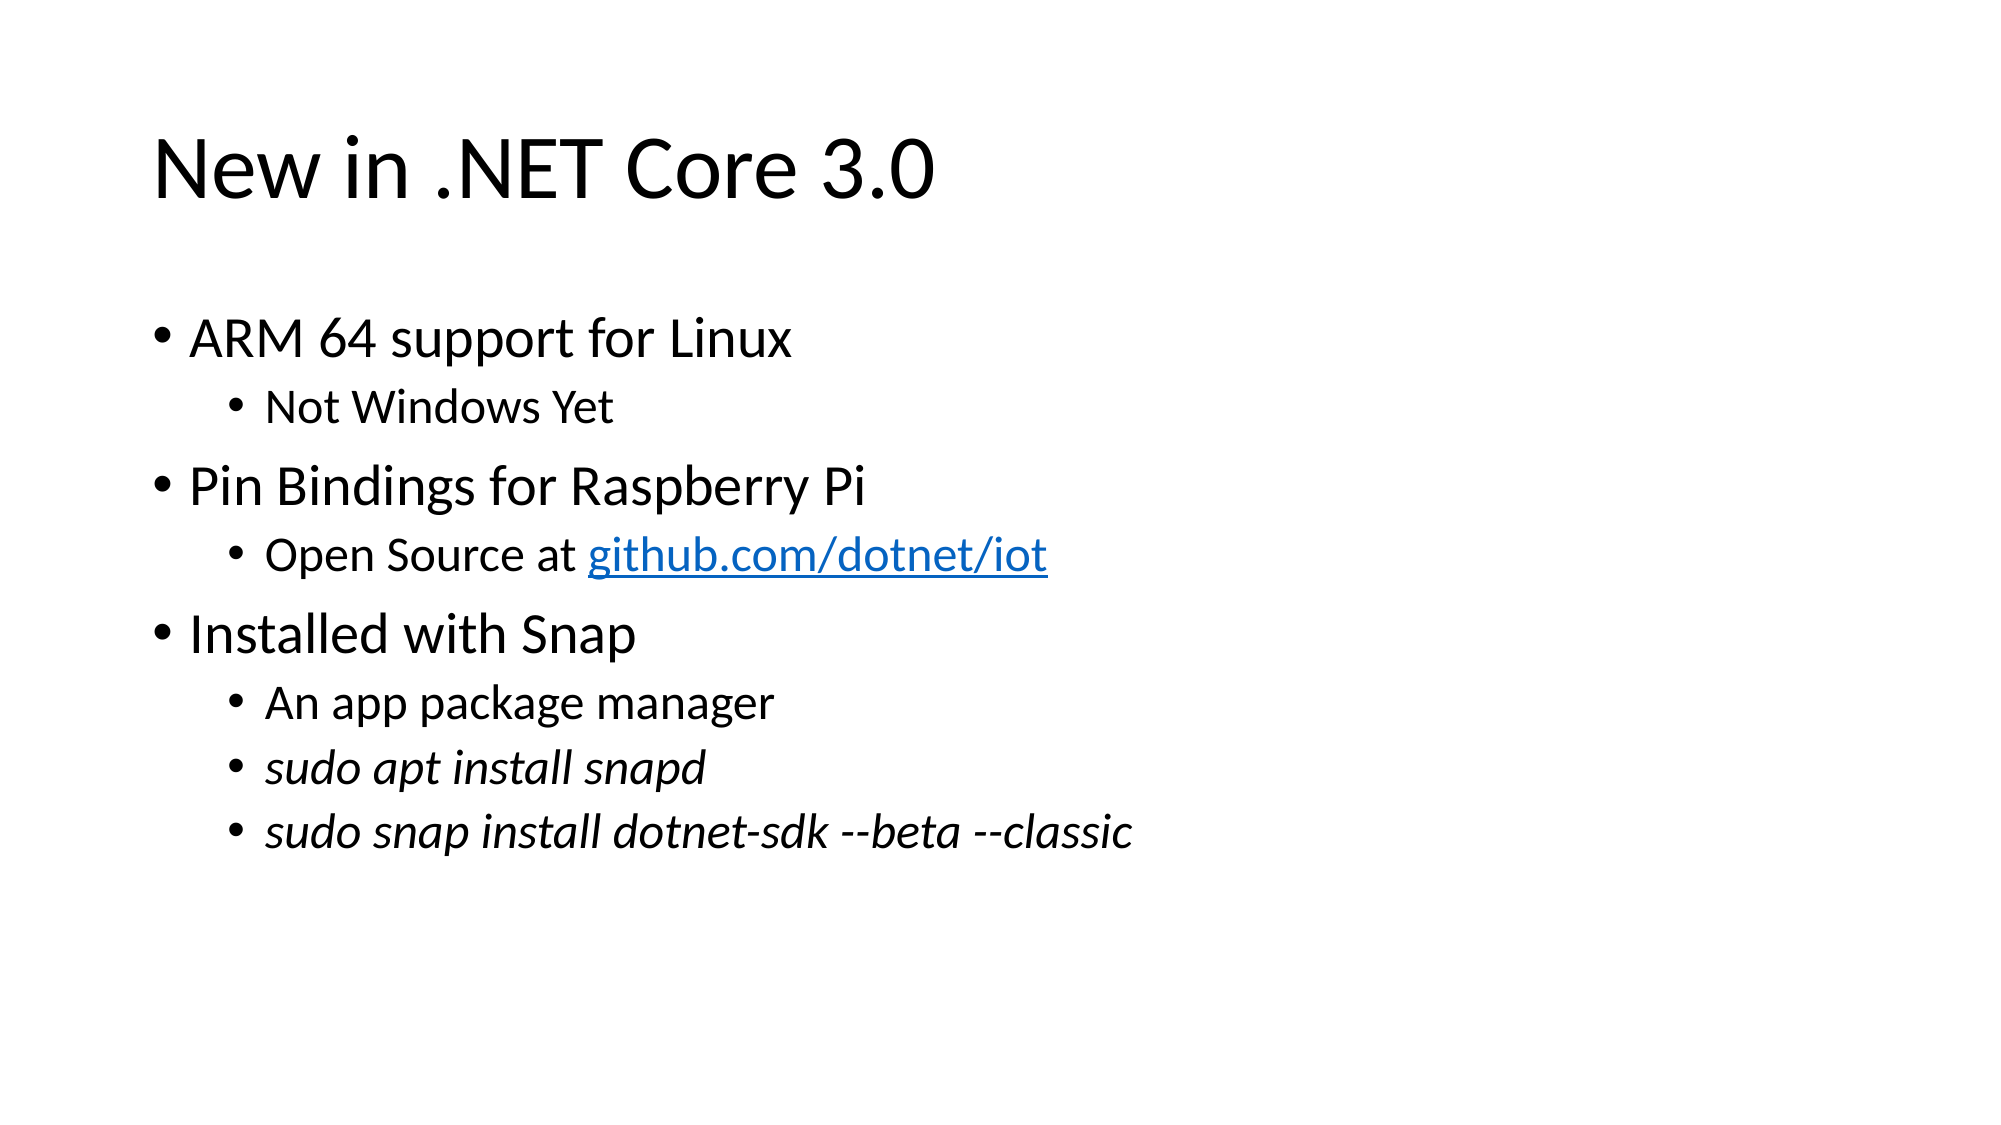

# New in .NET Core 3.0
ARM 64 support for Linux
Not Windows Yet
Pin Bindings for Raspberry Pi
Open Source at github.com/dotnet/iot
Installed with Snap
An app package manager
sudo apt install snapd
sudo snap install dotnet-sdk --beta --classic